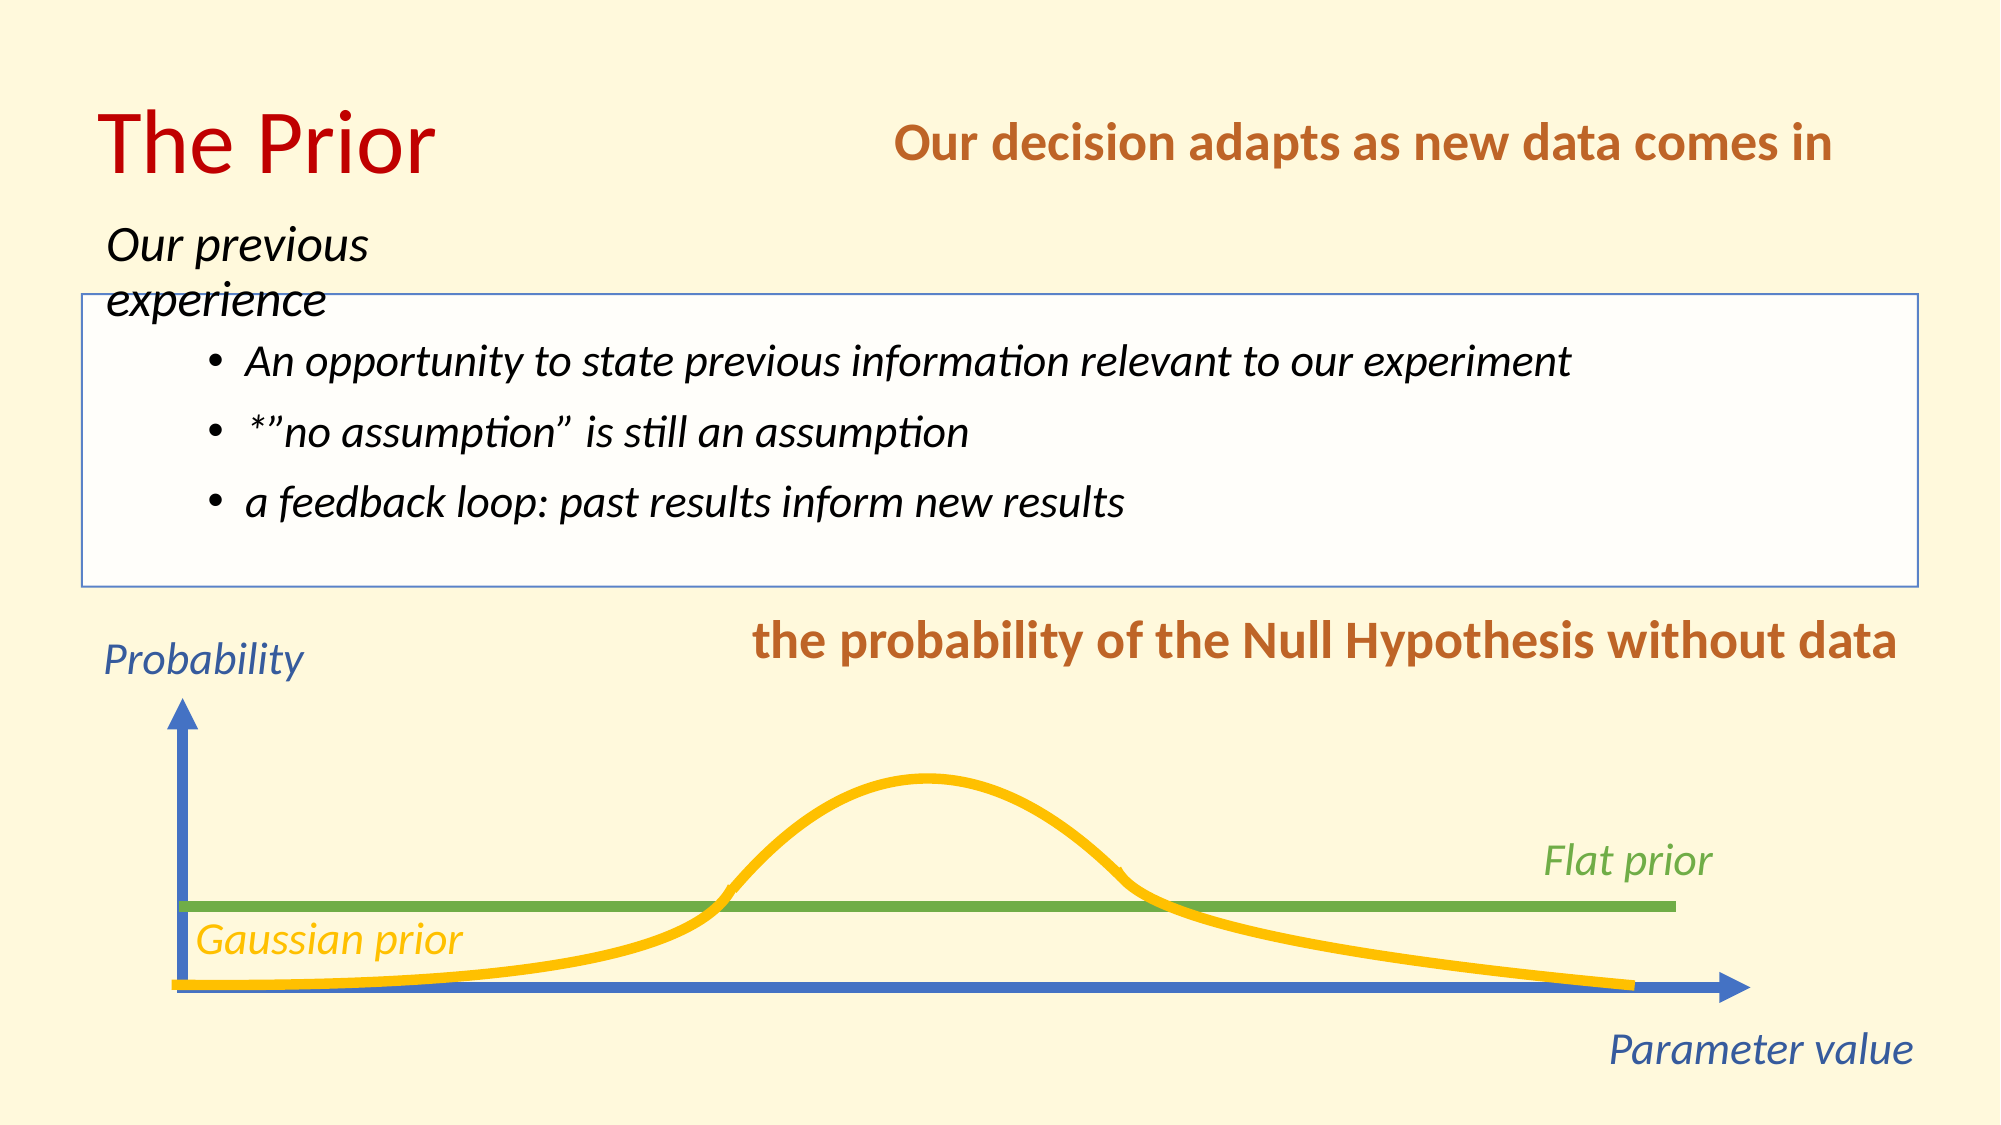

The Prior
Our decision adapts as new data comes in
Our previous experience

An opportunity to state previous information relevant to our experiment
*”no assumption” is still an assumption
a feedback loop: past results inform new results
the probability of the Null Hypothesis without data
Probability

Flat prior

Gaussian prior

Parameter value
15